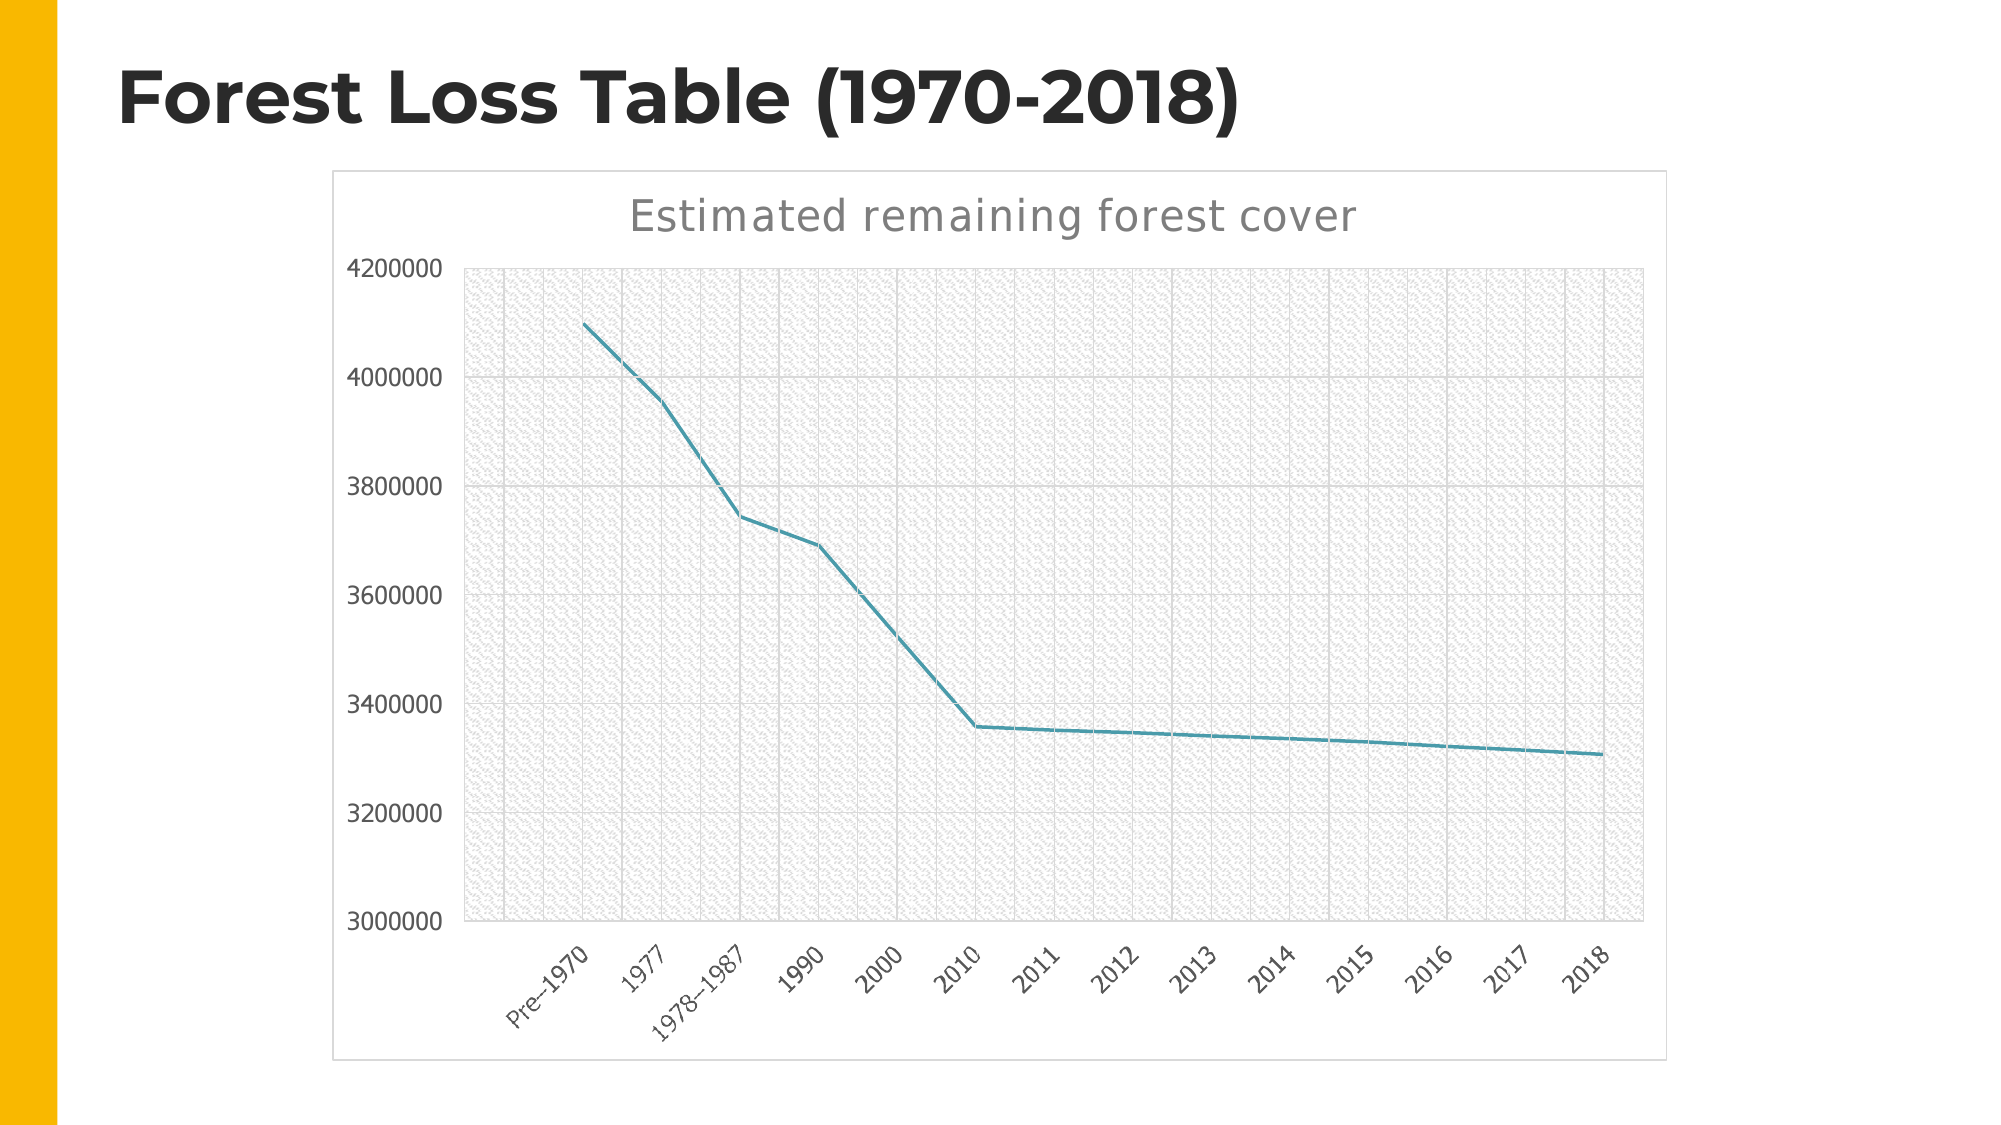

# Forest Loss Table (1970-2018)

Estimated remaining forest cover
4200000
|  |  |  |  |  |  |  |  |  |  |  |  |  |  |  |  |  |  |  |  |  |  |  |  |  |  |  |  |  |  |
| --- | --- | --- | --- | --- | --- | --- | --- | --- | --- | --- | --- | --- | --- | --- | --- | --- | --- | --- | --- | --- | --- | --- | --- | --- | --- | --- | --- | --- | --- |
|  |  |  |  |  |  |  |  |  |  |  |  |  |  |  |  |  |  |  |  |  |  |  |  |  |  |  |  |  |  |
|  |  |  |  |  |  |  |  |  |  |  |  |  |  |  |  |  |  |  |  |  |  |  |  |  |  |  |  |  |  |
|  |  |  |  |  |  |  |  |  |  |  |  |  |  |  |  |  |  |  |  |  |  |  |  |  |  |  |  |  |  |
|  |  |  |  |  |  |  |  |  |  |  |  |  |  |  |  |  |  |  |  |  |  |  |  |  |  |  |  |  |  |
|  |  |  |  |  |  |  |  |  |  |  |  |  |  |  |  |  |  |  |  |  |  |  |  |  |  |  |  |  |  |

4000000
3800000
3600000
3400000
3200000
3000000